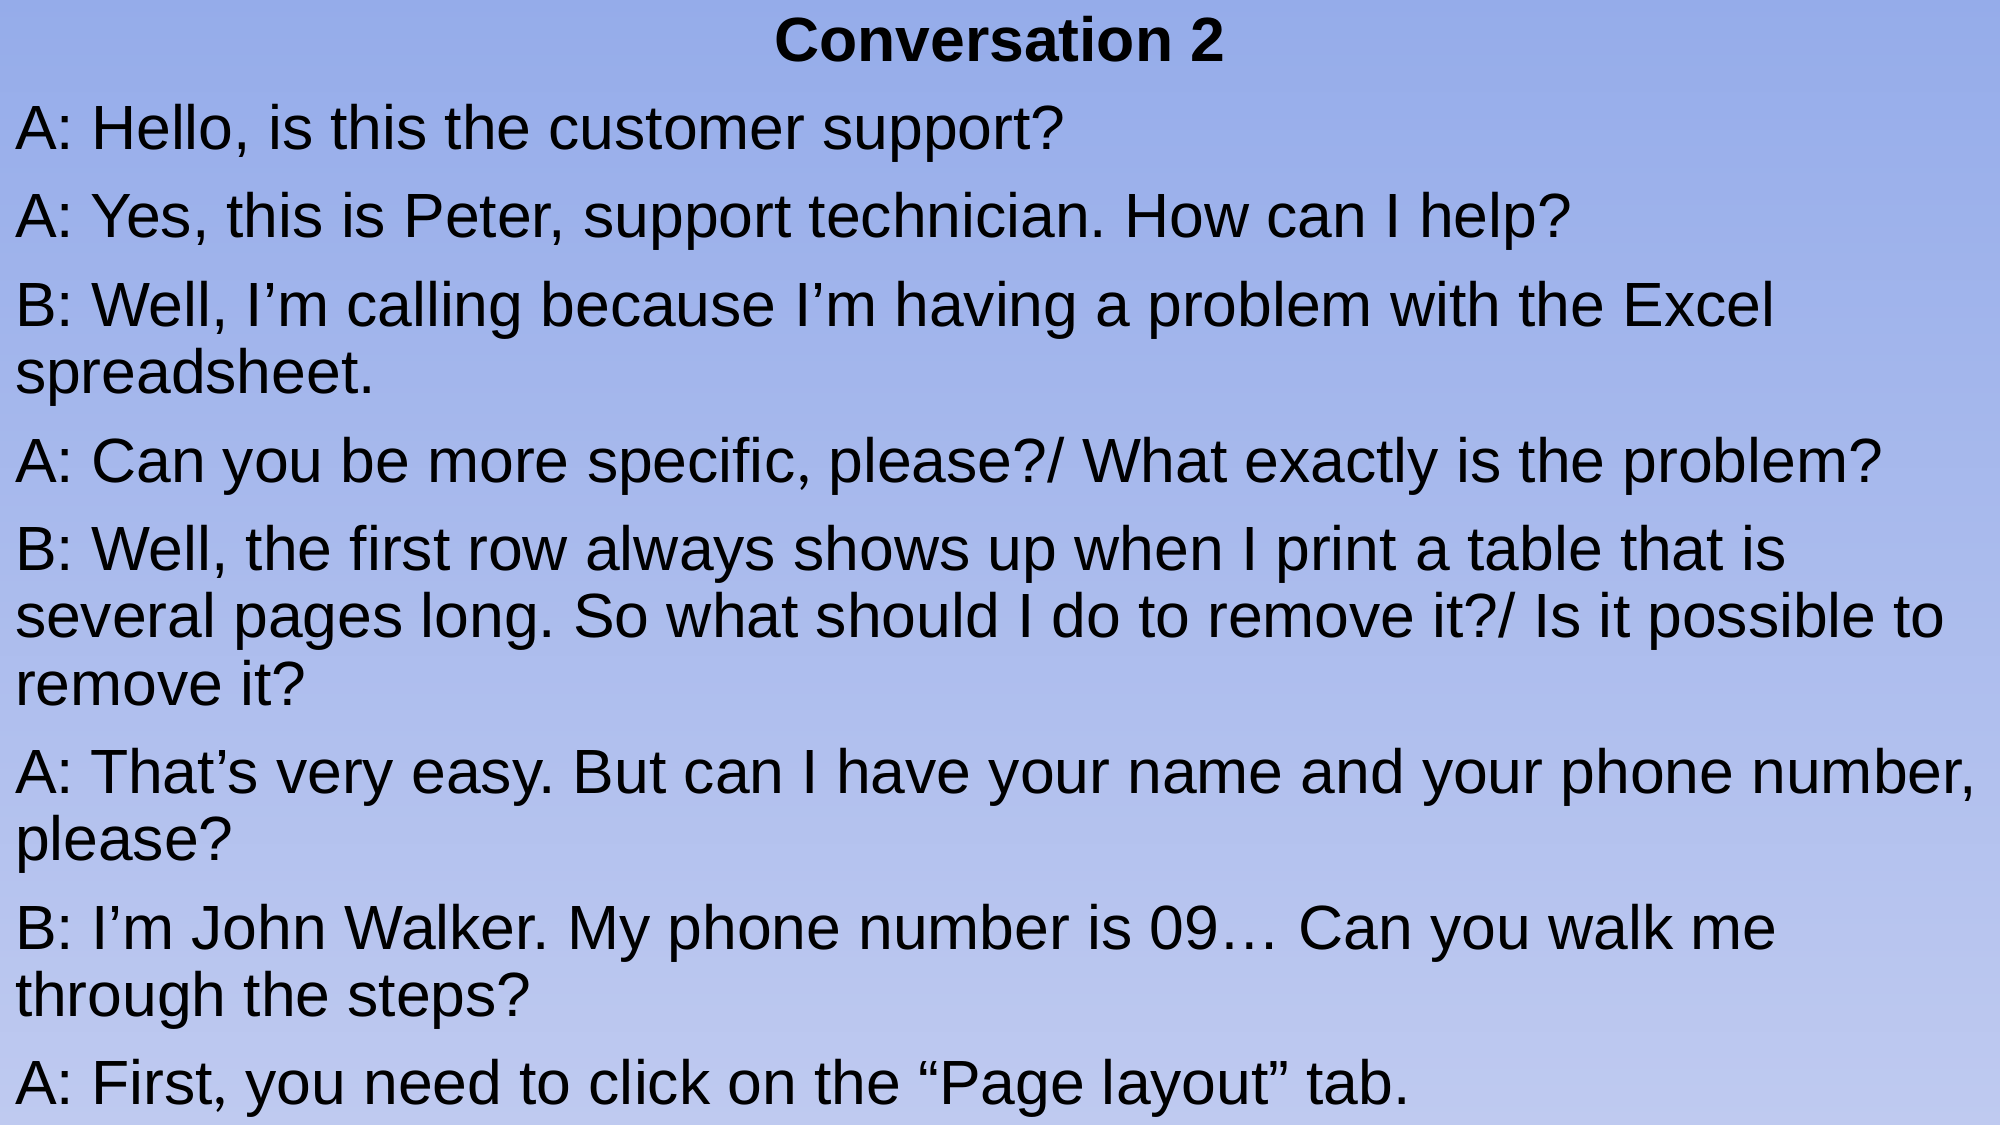

Conversation 2
A: Hello, is this the customer support?
A: Yes, this is Peter, support technician. How can I help?
B: Well, I’m calling because I’m having a problem with the Excel spreadsheet.
A: Can you be more specific, please?/ What exactly is the problem?
B: Well, the first row always shows up when I print a table that is several pages long. So what should I do to remove it?/ Is it possible to remove it?
A: That’s very easy. But can I have your name and your phone number, please?
B: I’m John Walker. My phone number is 09… Can you walk me through the steps?
A: First, you need to click on the “Page layout” tab.
B: OK, done. What’s next?